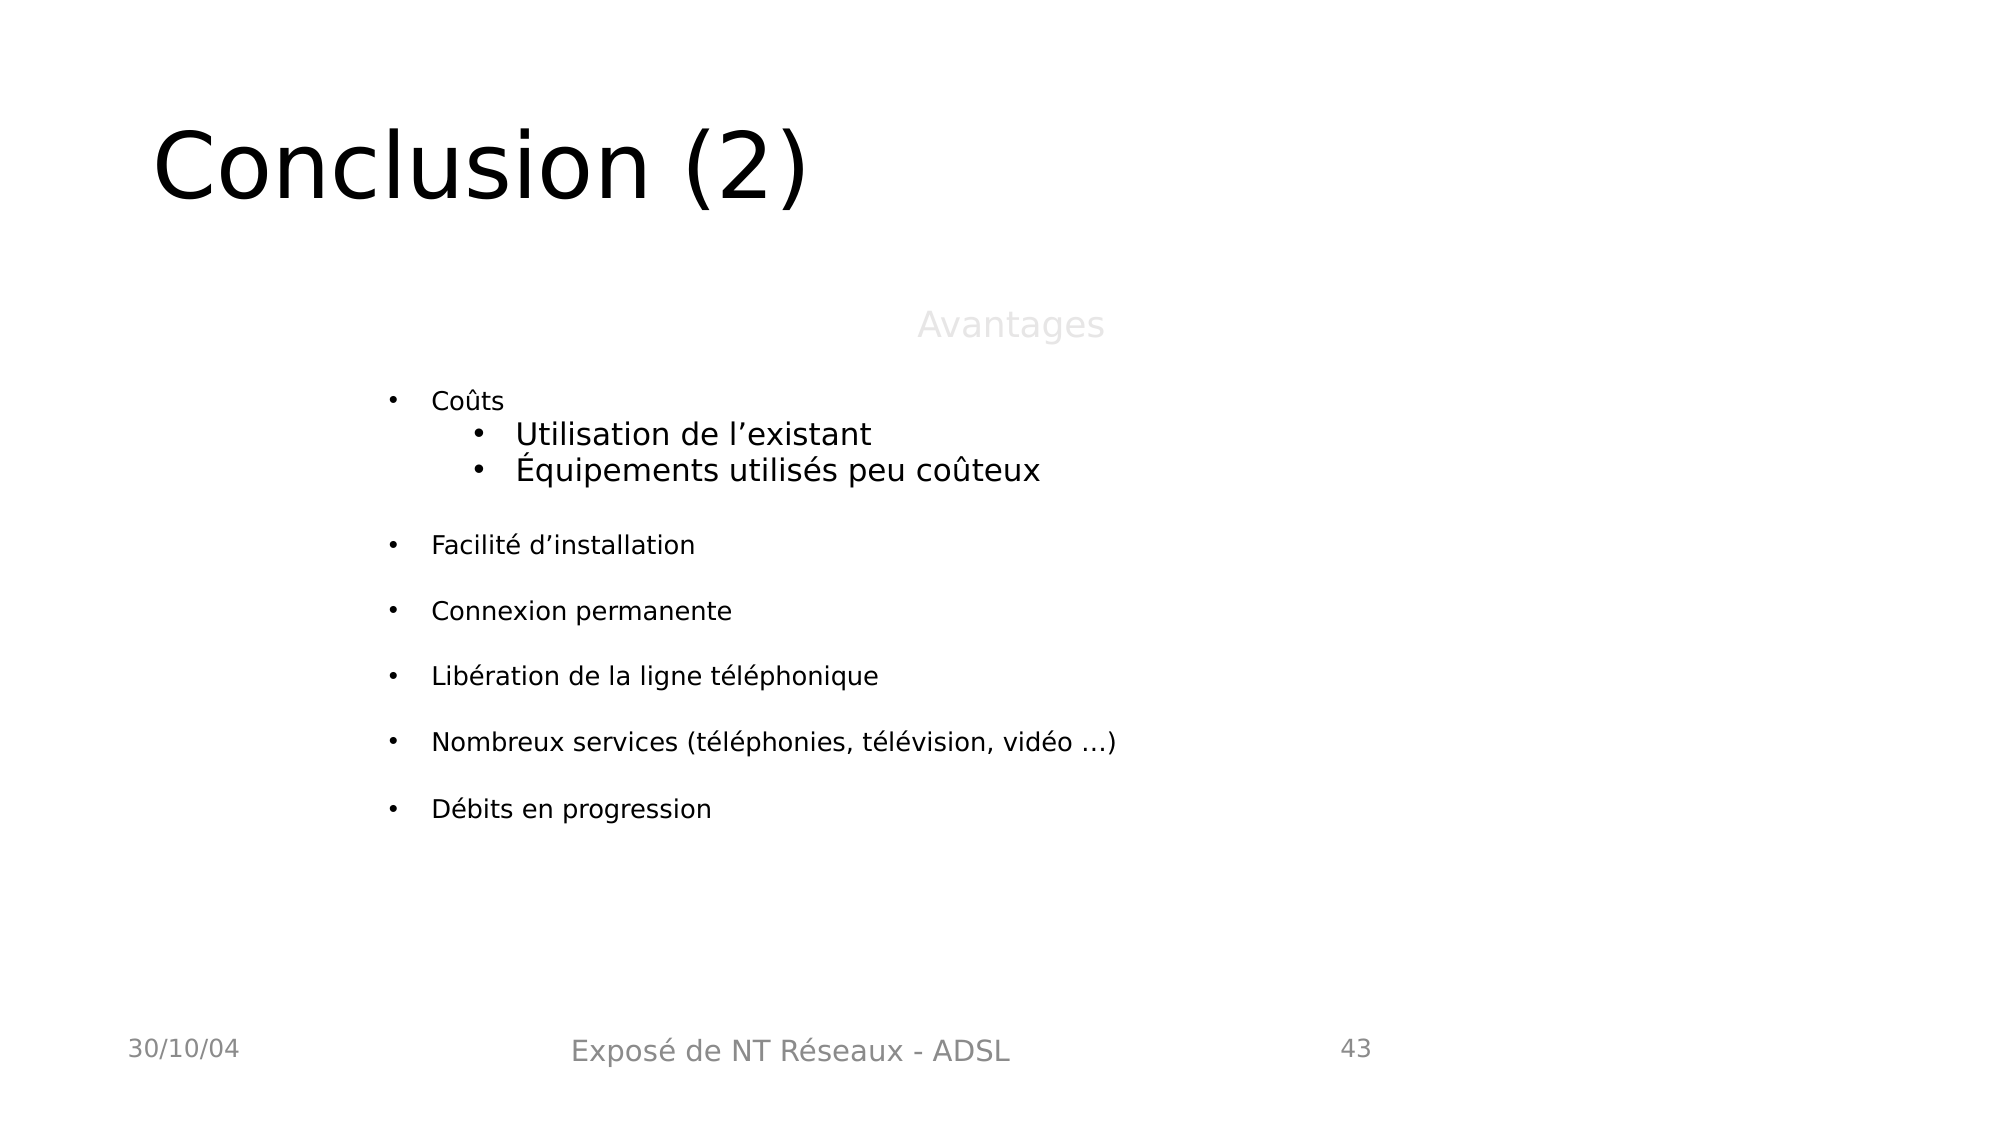

# Conclusion (2)
Avantages

Coûts
Utilisation de l’existant
Équipements utilisés peu coûteux

Facilité d’installation

Connexion permanente

Libération de la ligne téléphonique

Nombreux services (téléphonies, télévision, vidéo …)

Débits en progression
30/10/04
Exposé de NT Réseaux - ADSL
43